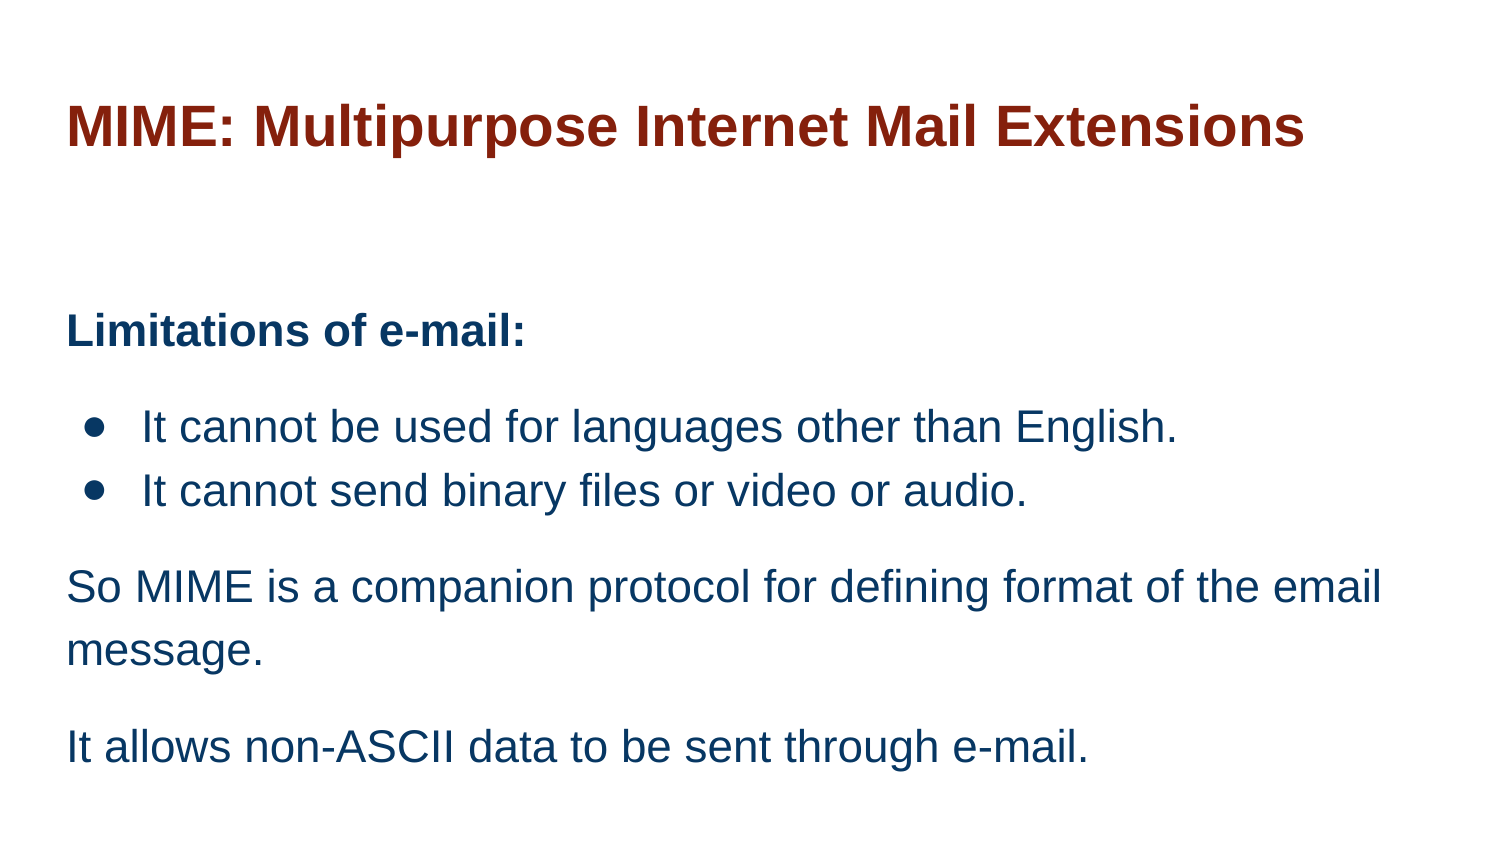

# MIME: Multipurpose Internet Mail Extensions

Limitations of e-mail:
It cannot be used for languages other than English.
It cannot send binary files or video or audio.
So MIME is a companion protocol for defining format of the email message.
It allows non-ASCII data to be sent through e-mail.